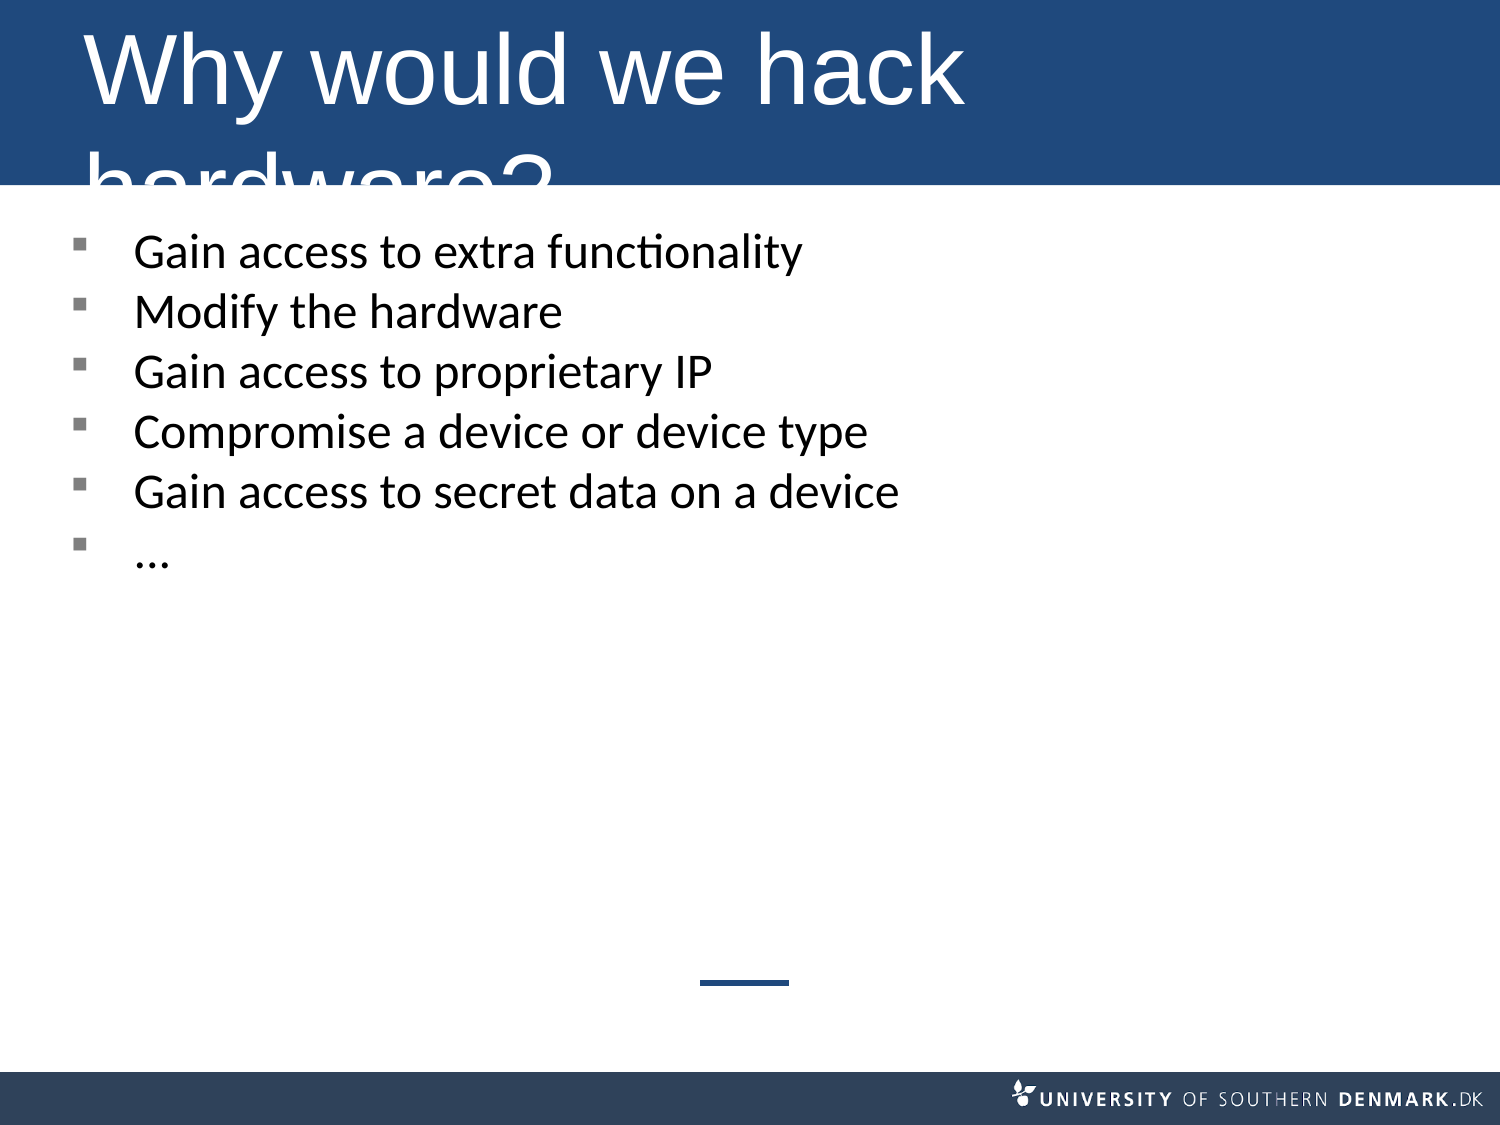

# Why would we hack hardware?
Gain access to extra functionality
Modify the hardware
Gain access to proprietary IP
Compromise a device or device type
Gain access to secret data on a device
...